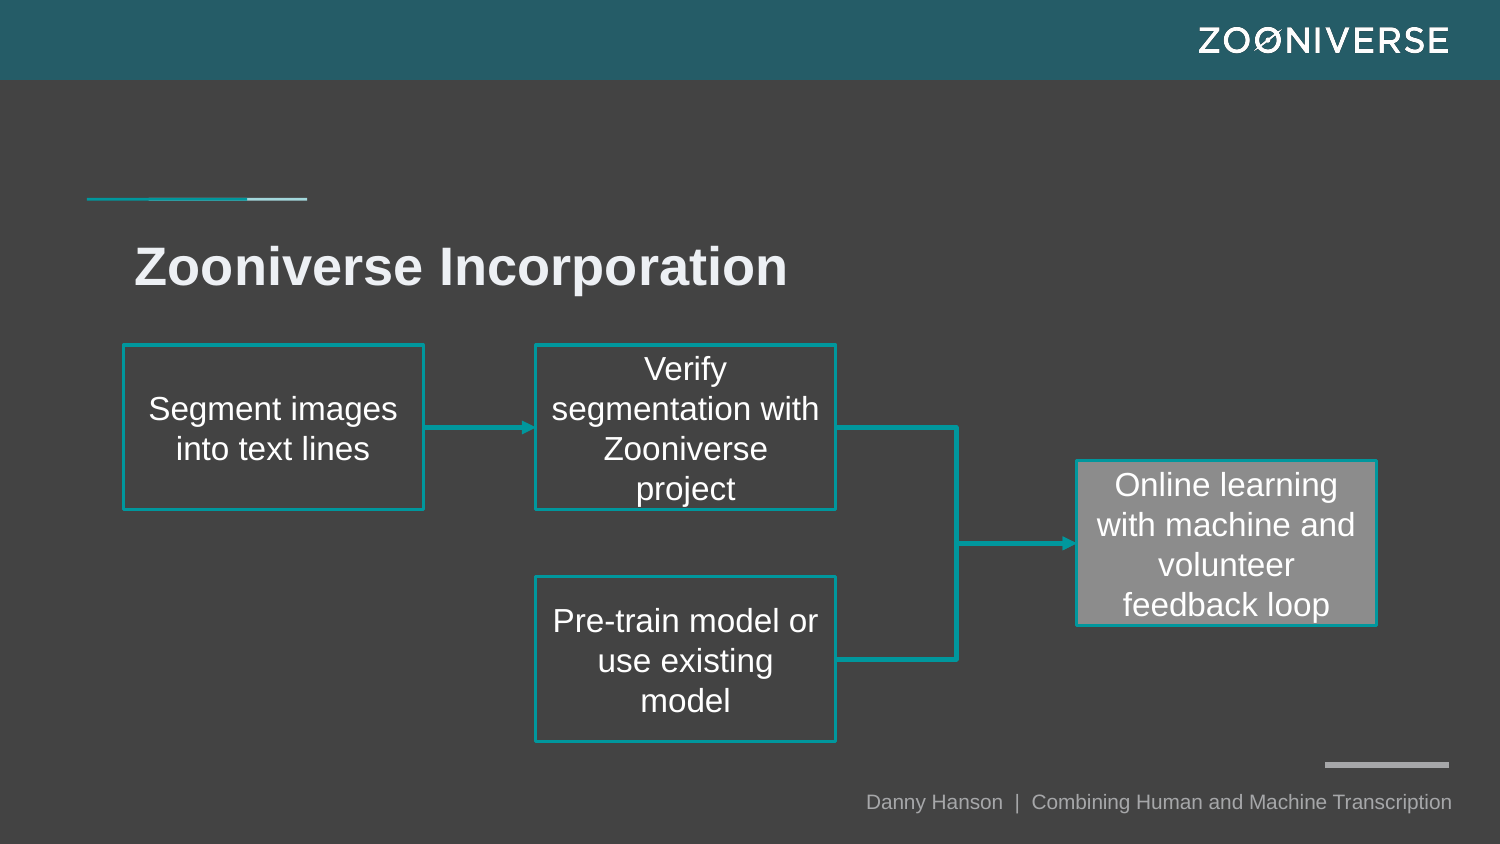

# Zooniverse Incorporation
Segment images into text lines
Verify segmentation with Zooniverse project

Online learning with machine and volunteer feedback loop
Pre-train model or use existing model